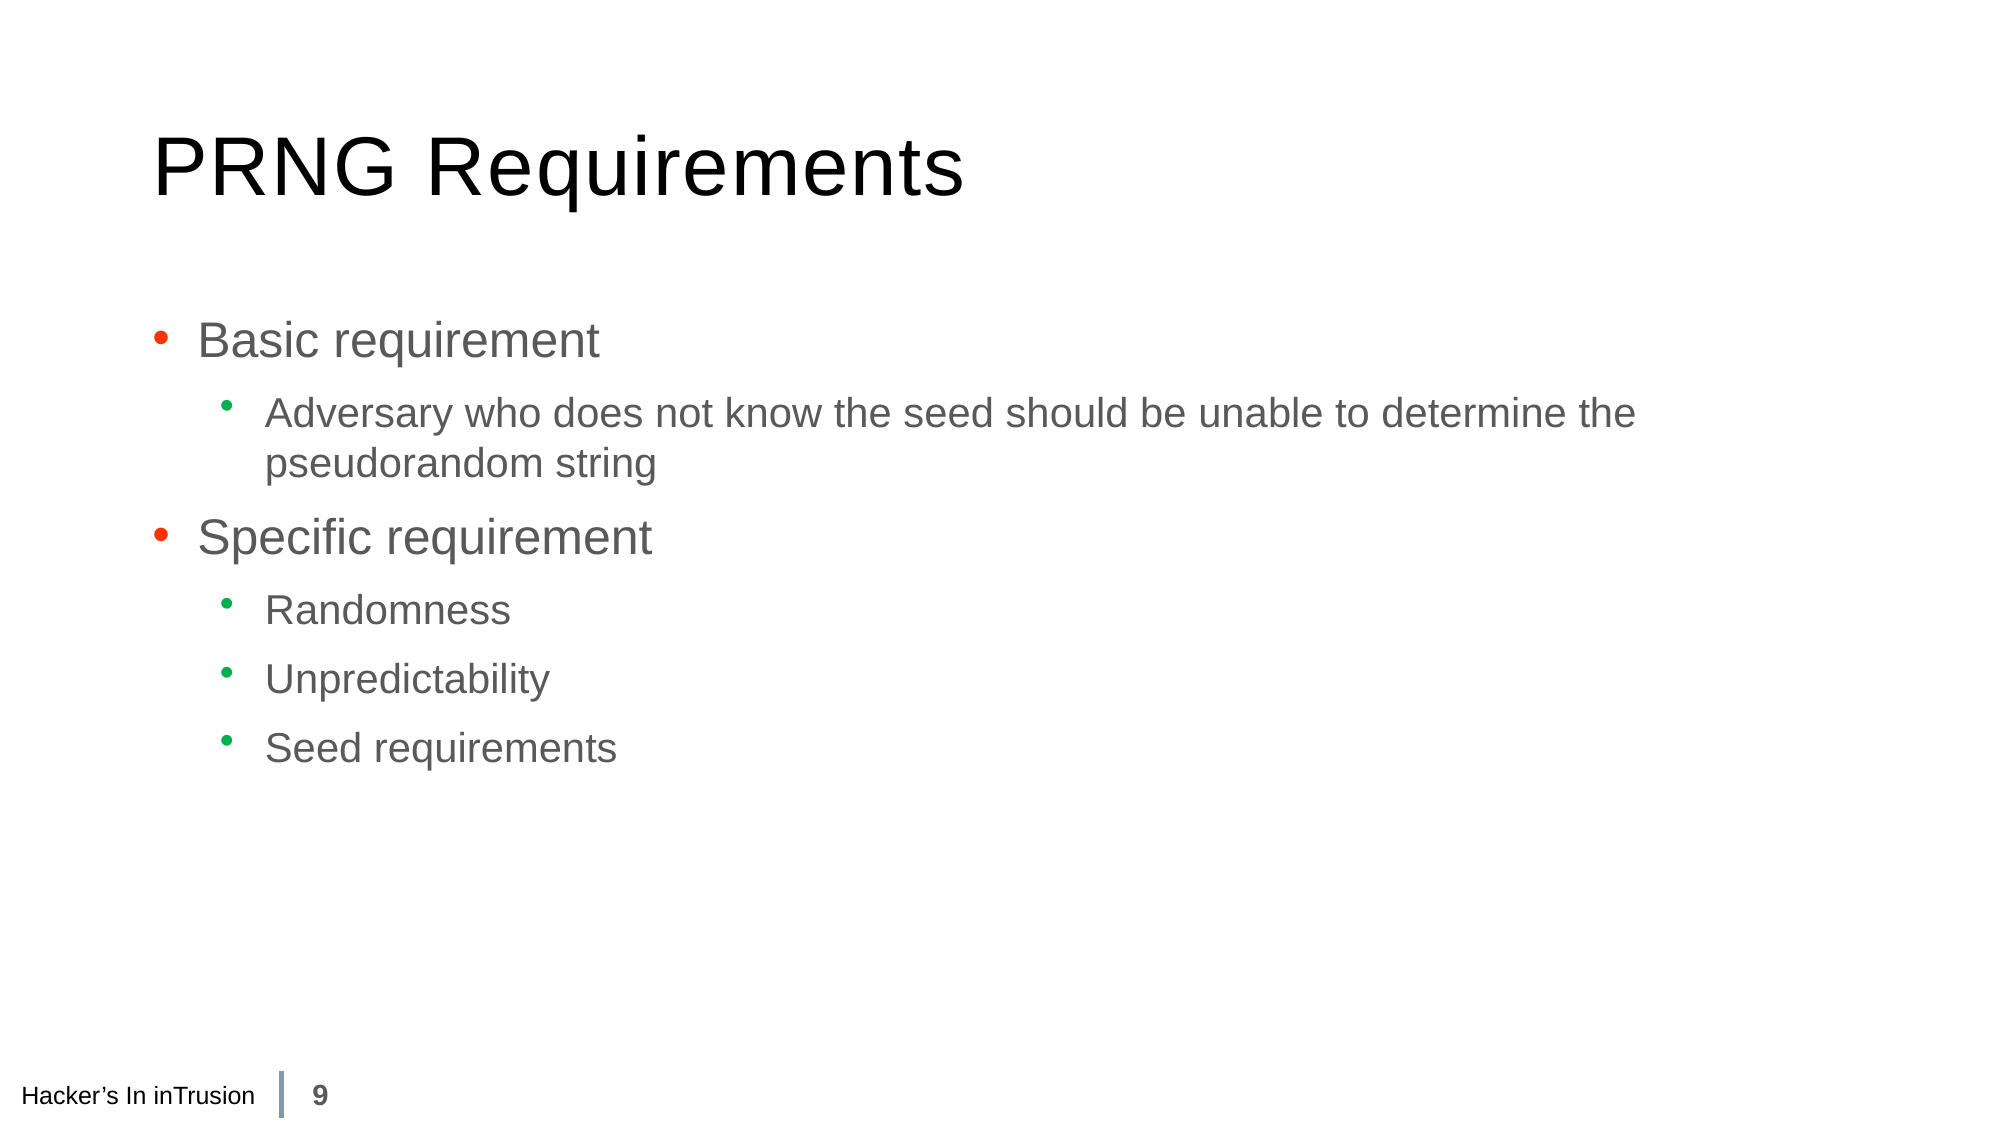

# PRNG Requirements
Basic requirement
Adversary who does not know the seed should be unable to determine the pseudorandom string
Specific requirement
Randomness
Unpredictability
Seed requirements